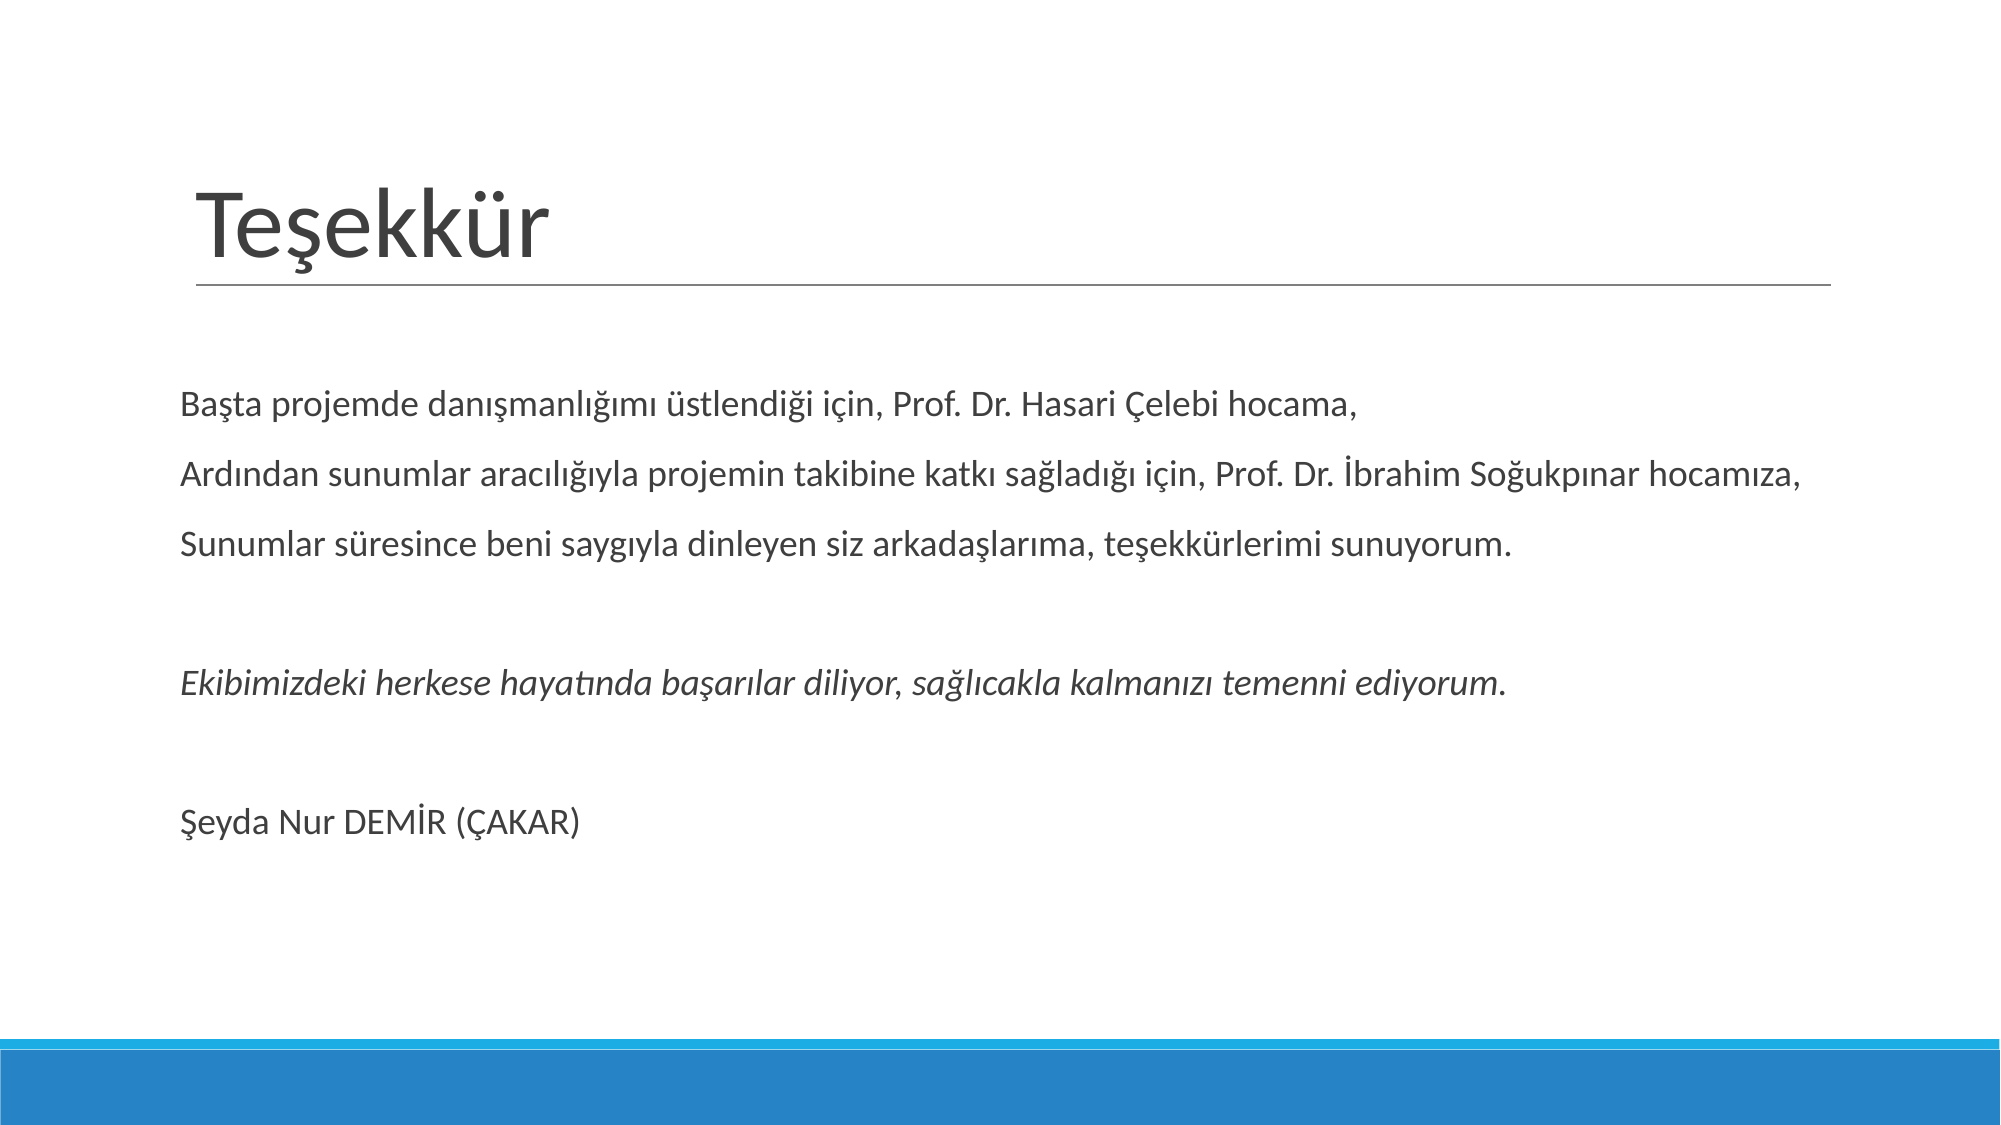

# Teşekkür

Başta projemde danışmanlığımı üstlendiği için, Prof. Dr. Hasari Çelebi hocama,
Ardından sunumlar aracılığıyla projemin takibine katkı sağladığı için, Prof. Dr. İbrahim Soğukpınar hocamıza,
Sunumlar süresince beni saygıyla dinleyen siz arkadaşlarıma, teşekkürlerimi sunuyorum.

Ekibimizdeki herkese hayatında başarılar diliyor, sağlıcakla kalmanızı temenni ediyorum.

Şeyda Nur DEMİR (ÇAKAR)